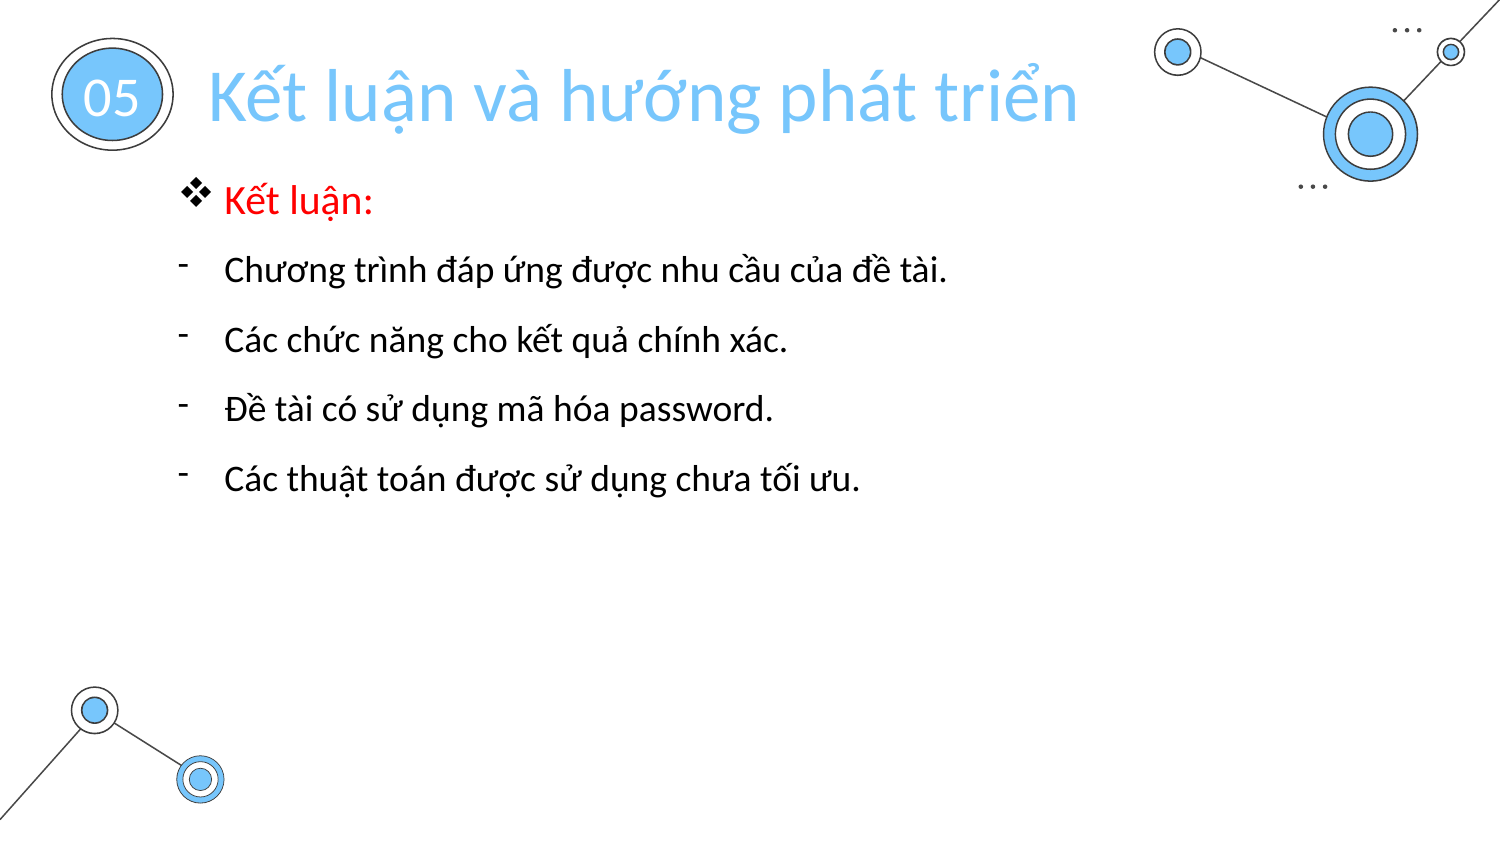

Kết luận và hướng phát triển

05
Kết luận:
Chương trình đáp ứng được nhu cầu của đề tài.
Các chức năng cho kết quả chính xác.
Đề tài có sử dụng mã hóa password.
Các thuật toán được sử dụng chưa tối ưu.

06